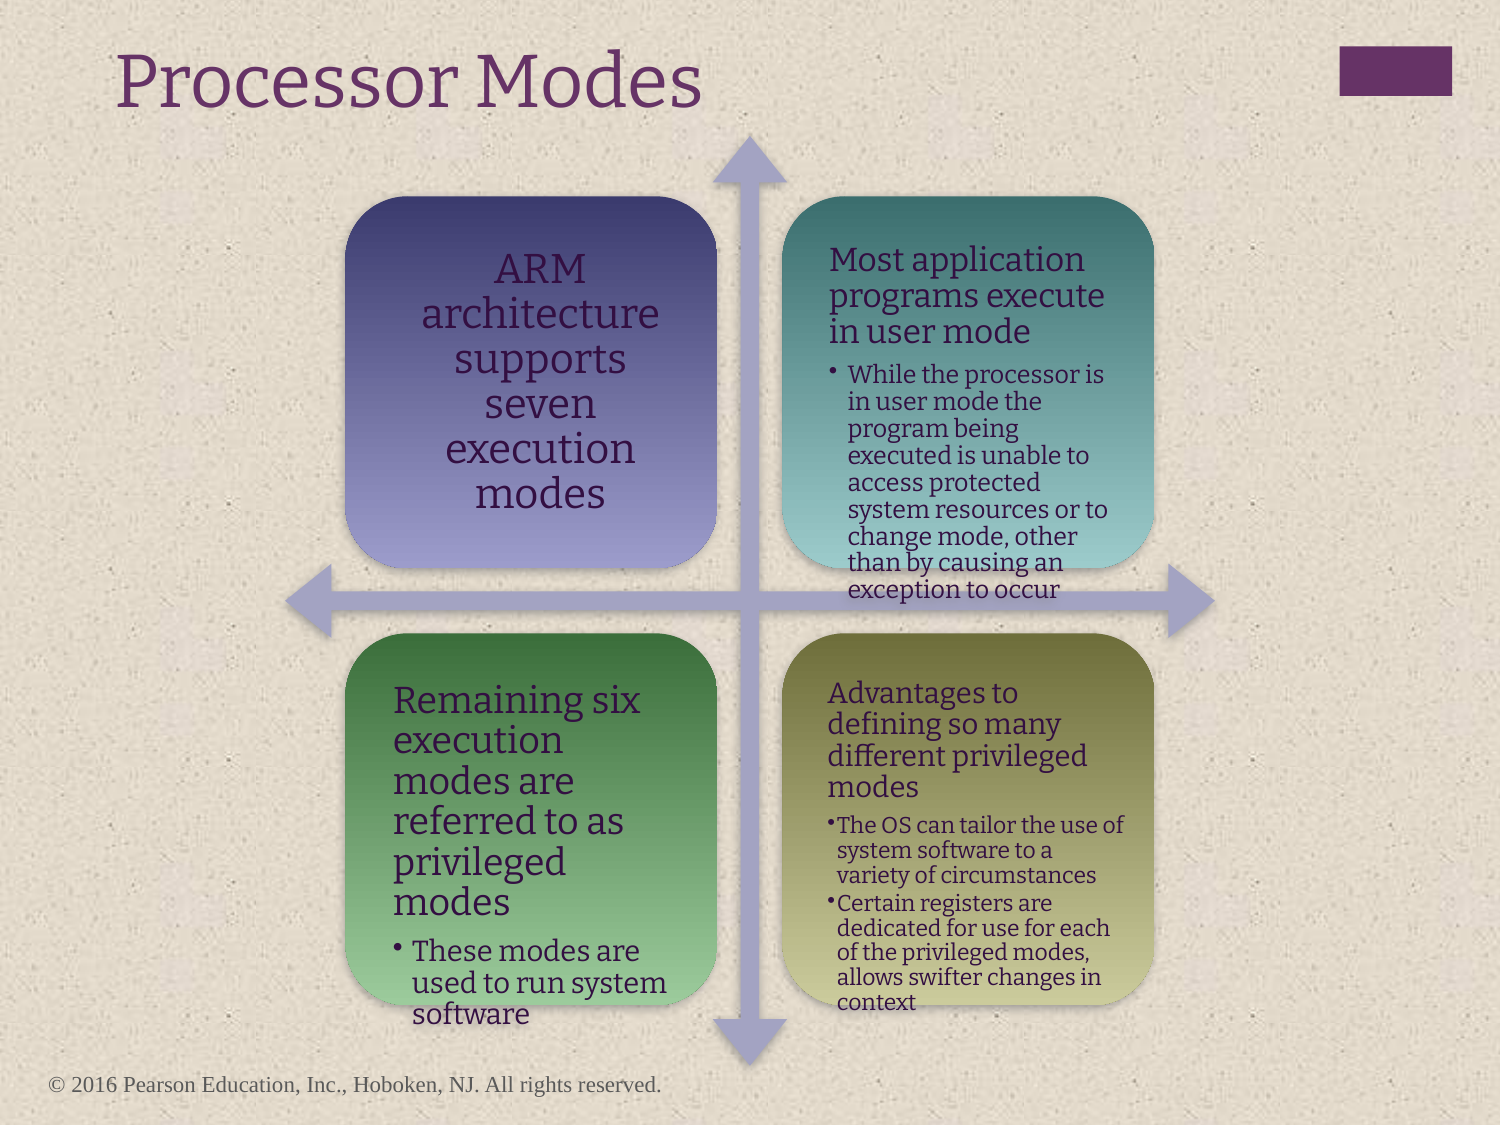

Processor Modes
ARM architecture supports seven execution modes
Most application programs execute in user mode
While the processor is in user mode the program being executed is unable to access protected system resources or to change mode, other than by causing an exception to occur
Remaining six execution modes are referred to as privileged modes
These modes are used to run system software
Advantages to defining so many different privileged modes
The OS can tailor the use of system software to a variety of circumstances
Certain registers are dedicated for use for each of the privileged modes, allows swifter changes in context
© 2016 Pearson Education, Inc., Hoboken, NJ. All rights reserved.